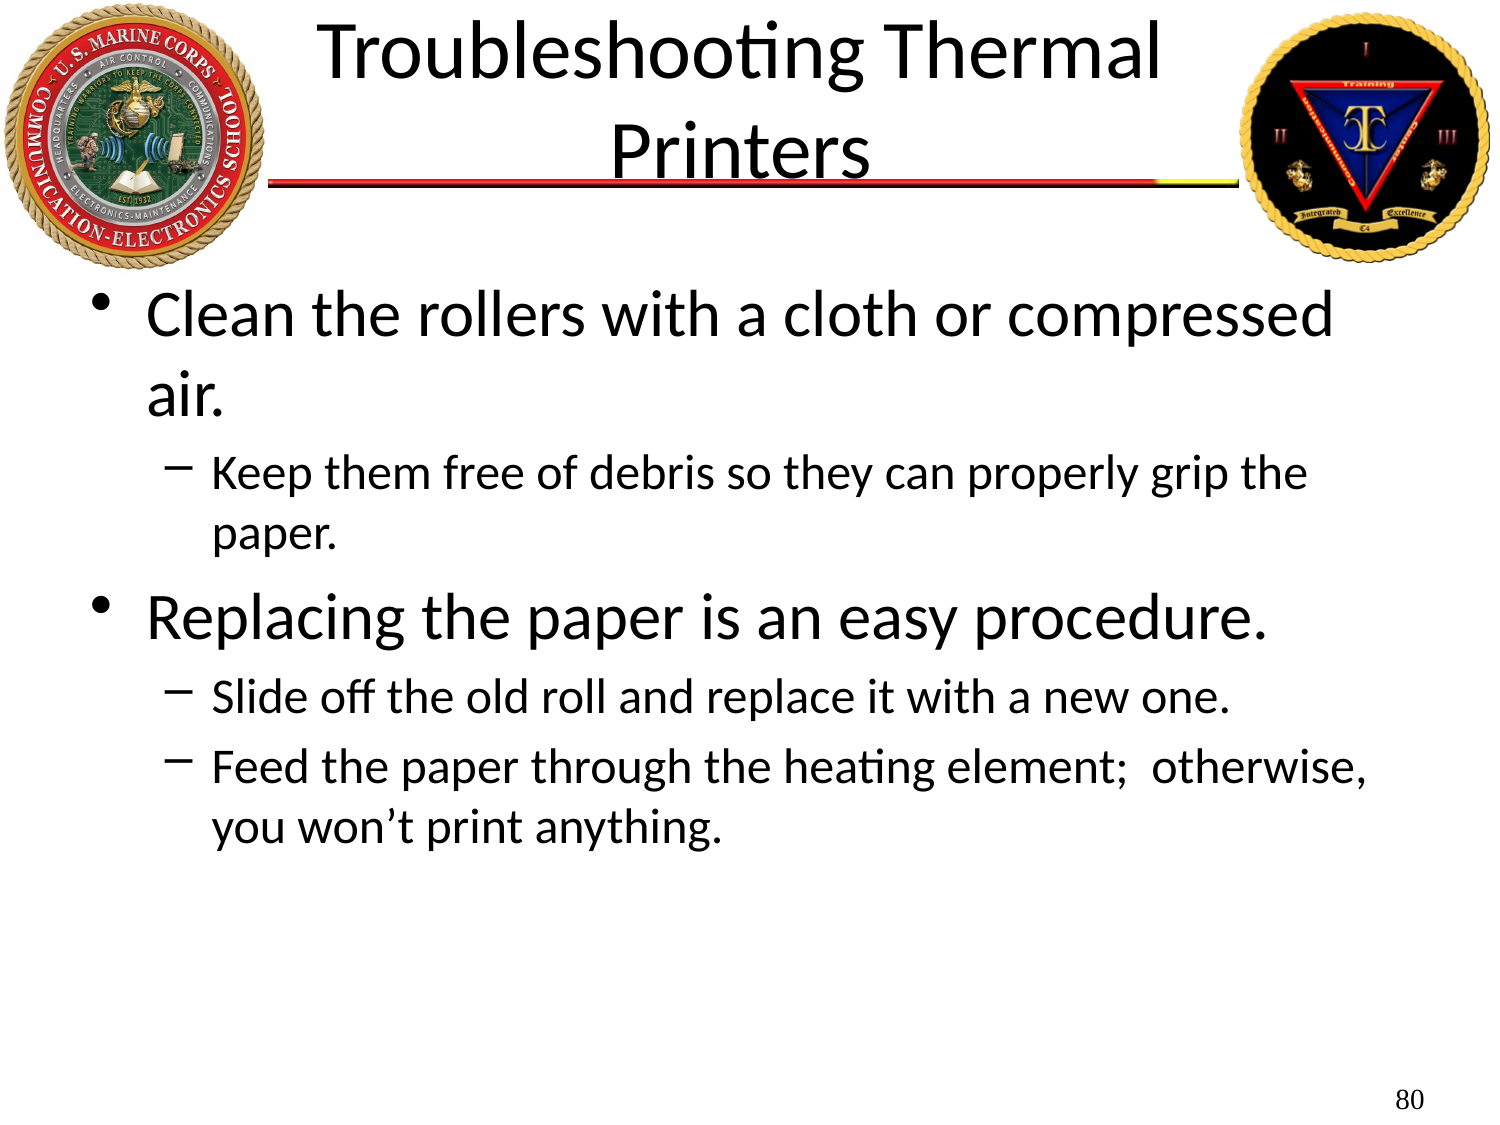

# Troubleshooting Thermal Printers
Clean the rollers with a cloth or compressed air.
Keep them free of debris so they can properly grip the paper.
Replacing the paper is an easy procedure.
Slide off the old roll and replace it with a new one.
Feed the paper through the heating element;  otherwise, you won’t print anything.